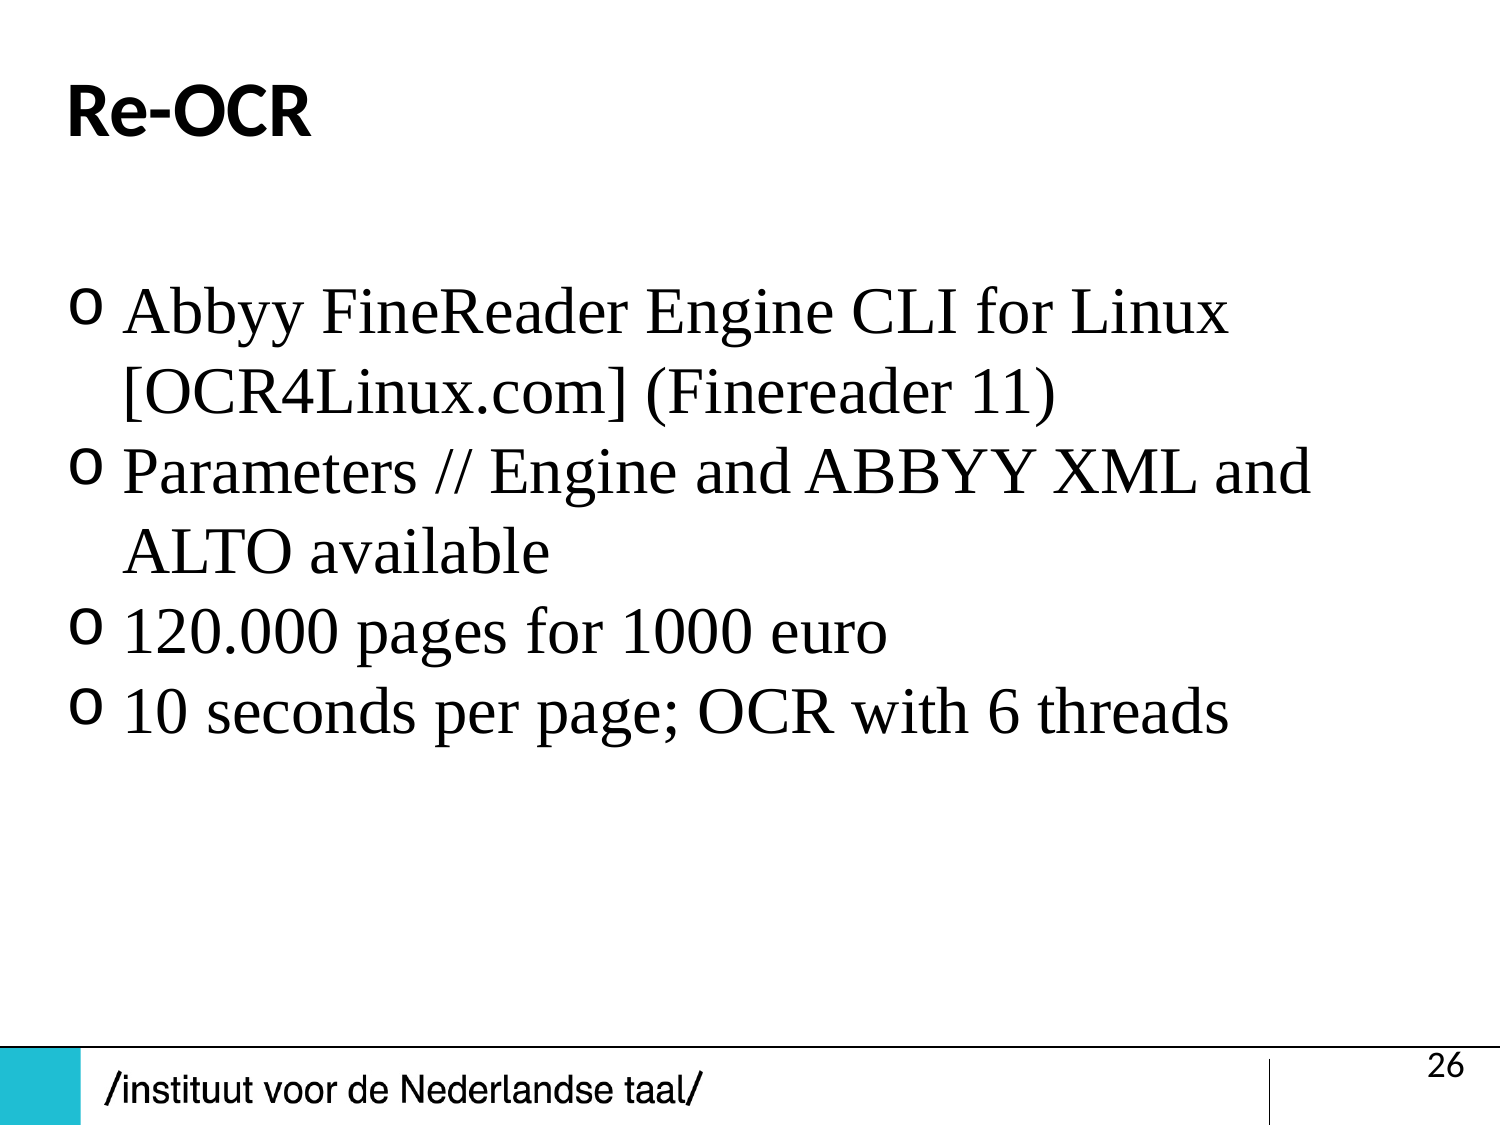

# Re-OCR
Abbyy FineReader Engine CLI for Linux [OCR4Linux.com] (Finereader 11)
Parameters // Engine and ABBYY XML and ALTO available
120.000 pages for 1000 euro
10 seconds per page; OCR with 6 threads
26